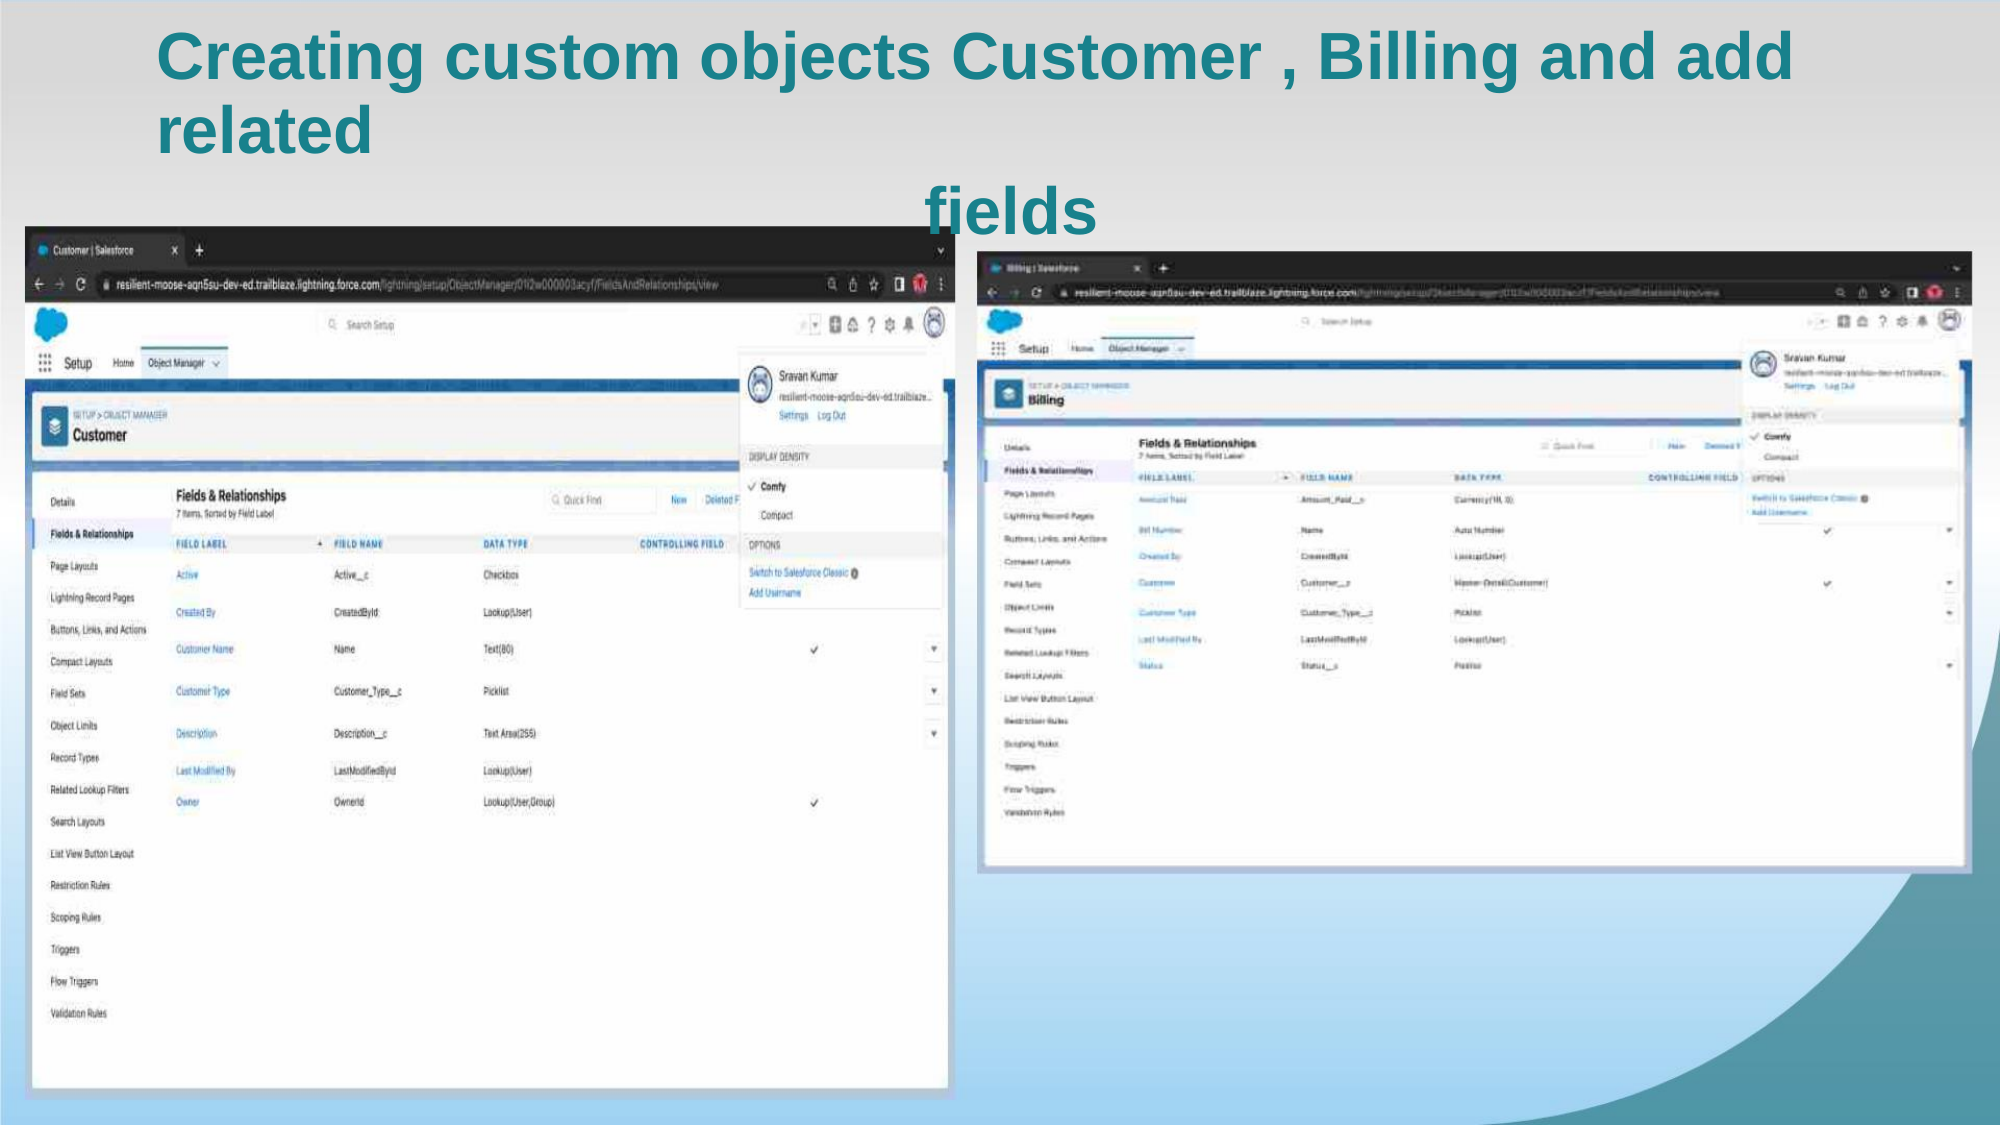

Creating custom objects Customer , Billing and add related
fields